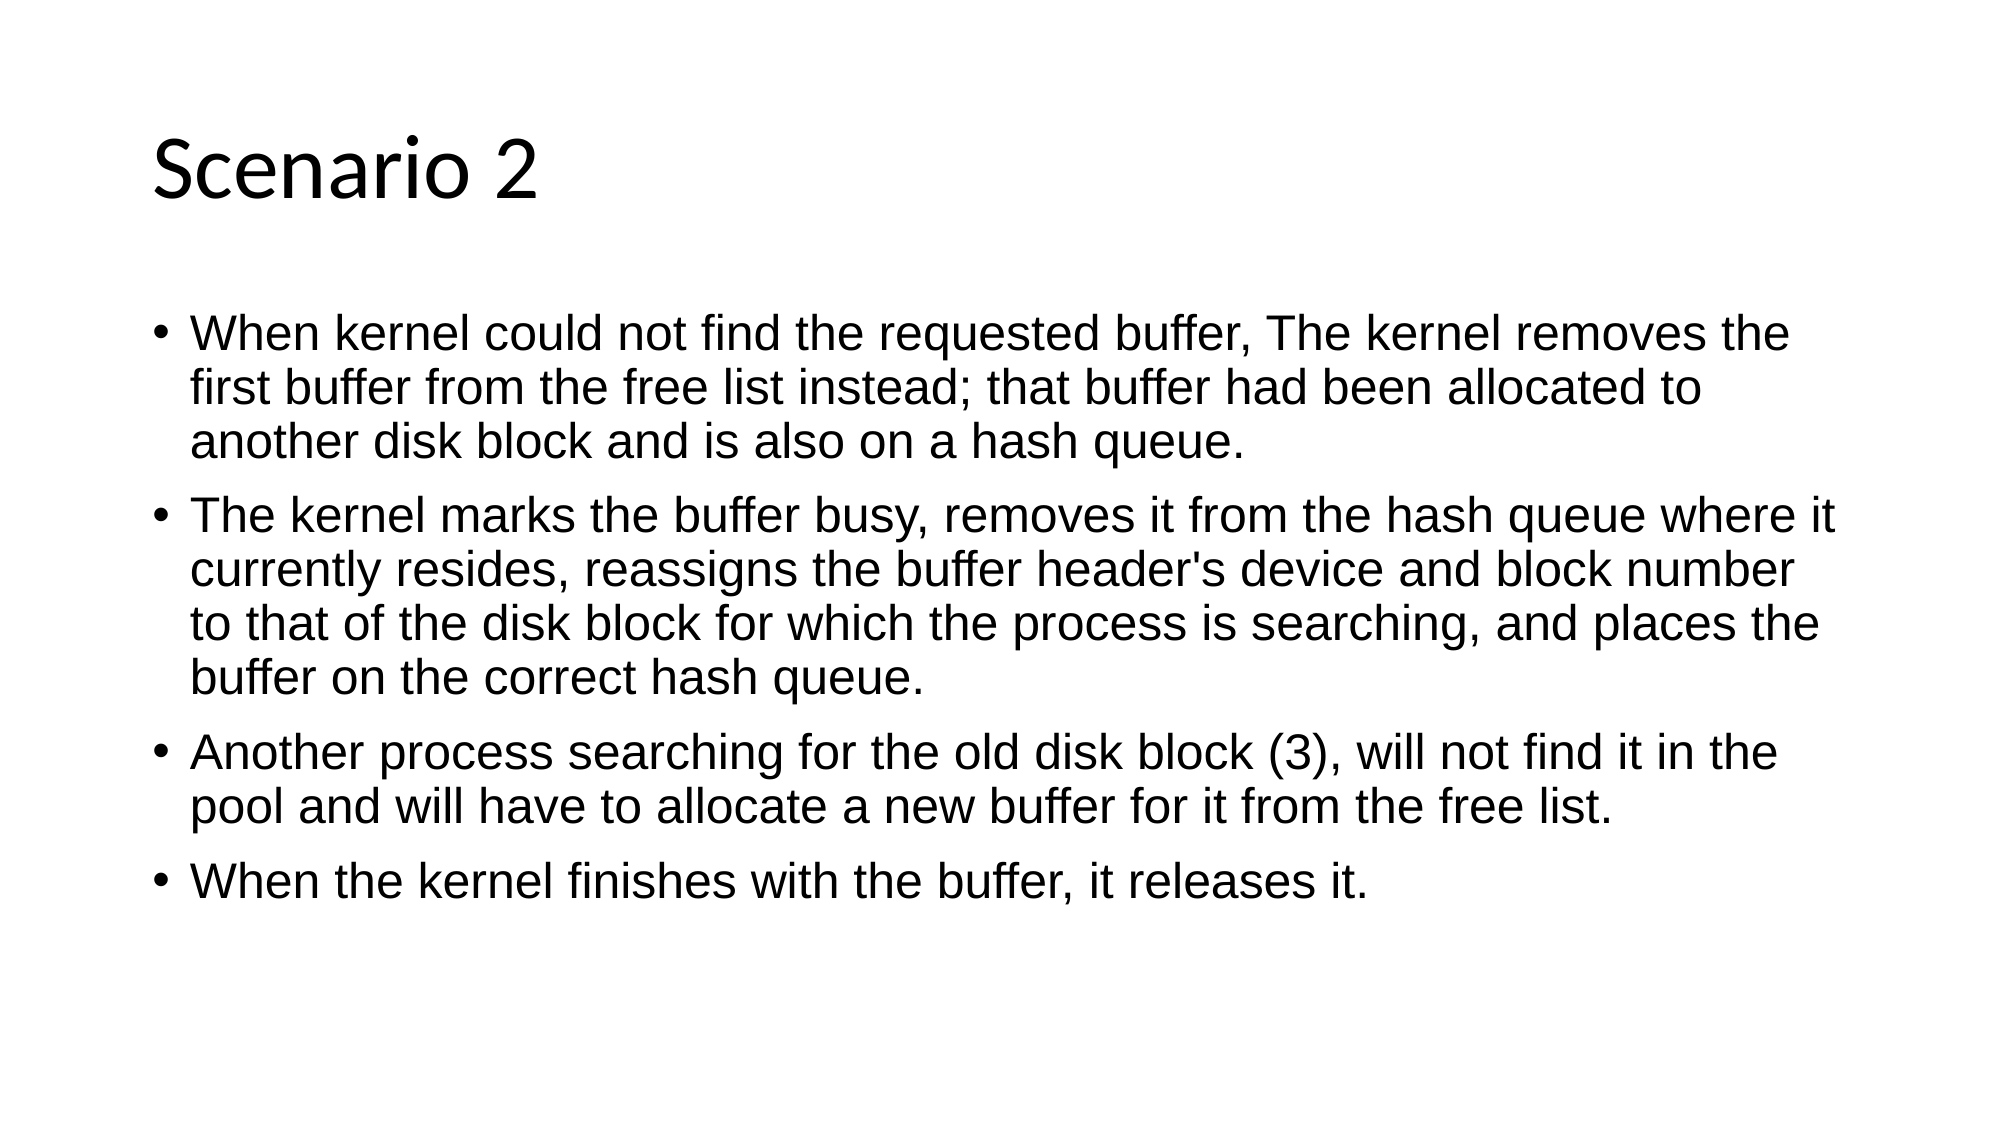

# Scenario 2
When kernel could not find the requested buffer, The kernel removes the first buffer from the free list instead; that buffer had been allocated to another disk block and is also on a hash queue.
The kernel marks the buffer busy, removes it from the hash queue where it currently resides, reassigns the buffer header's device and block number to that of the disk block for which the process is searching, and places the buffer on the correct hash queue.
Another process searching for the old disk block (3), will not find it in the pool and will have to allocate a new buffer for it from the free list.
When the kernel finishes with the buffer, it releases it.